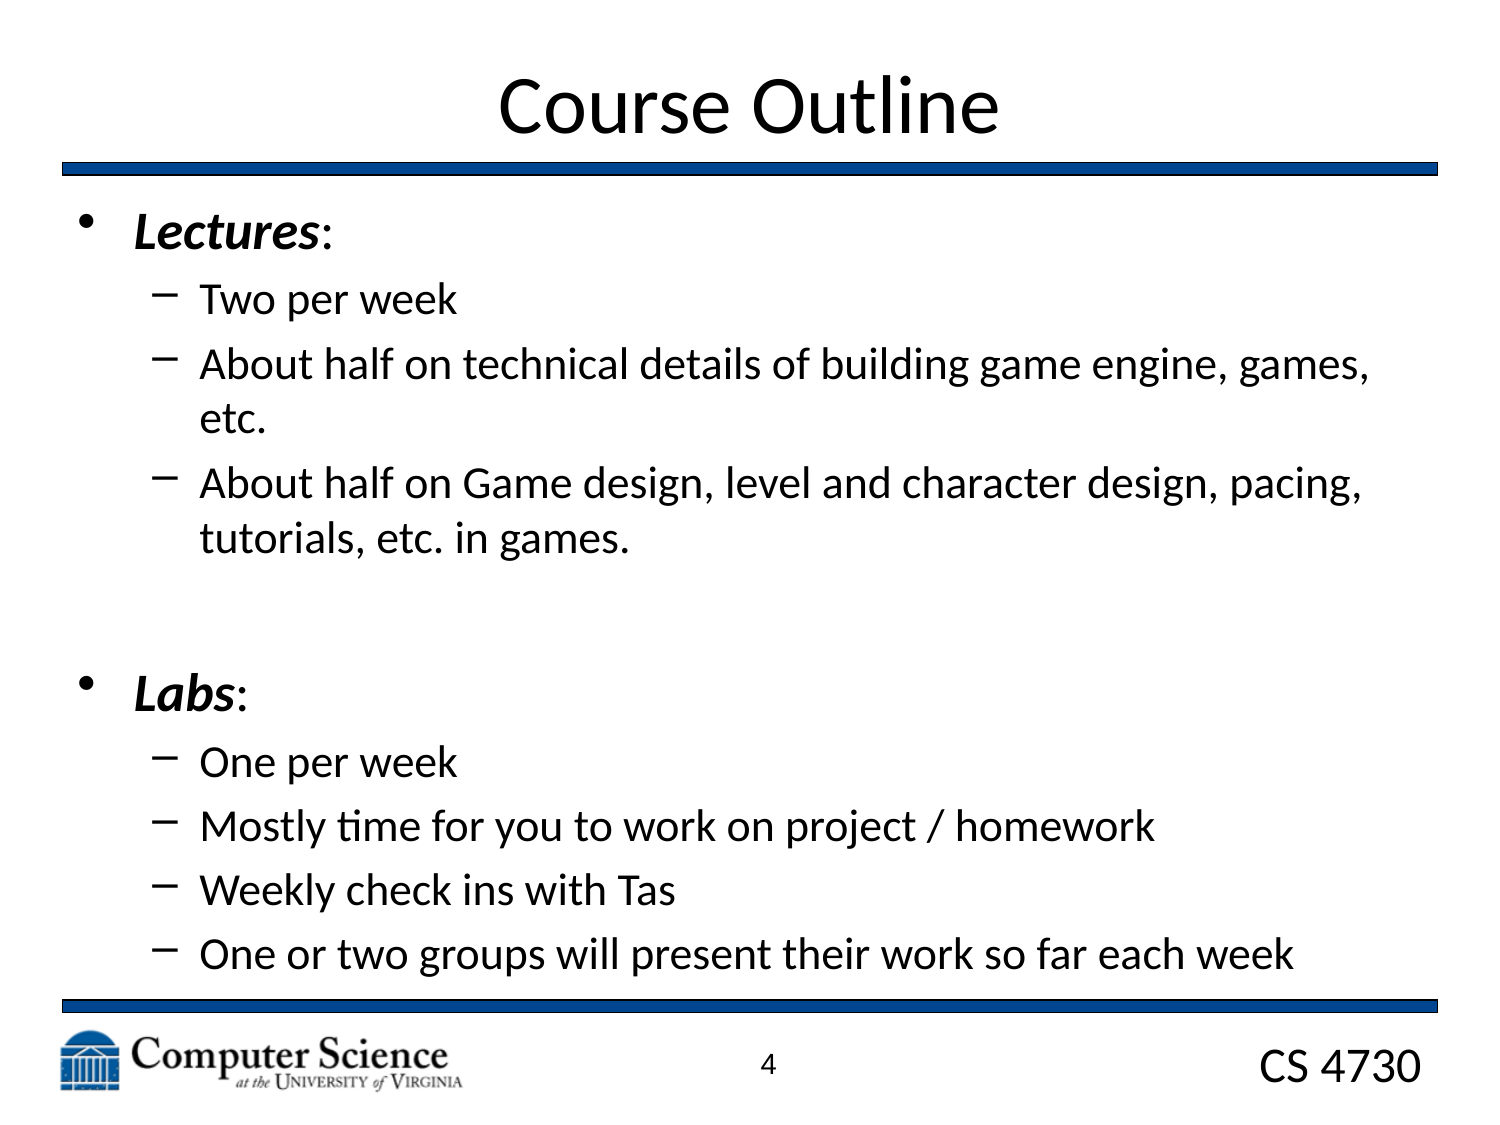

# Course Outline
Lectures:
Two per week
About half on technical details of building game engine, games, etc.
About half on Game design, level and character design, pacing, tutorials, etc. in games.

Labs:
One per week
Mostly time for you to work on project / homework
Weekly check ins with Tas
One or two groups will present their work so far each week
4